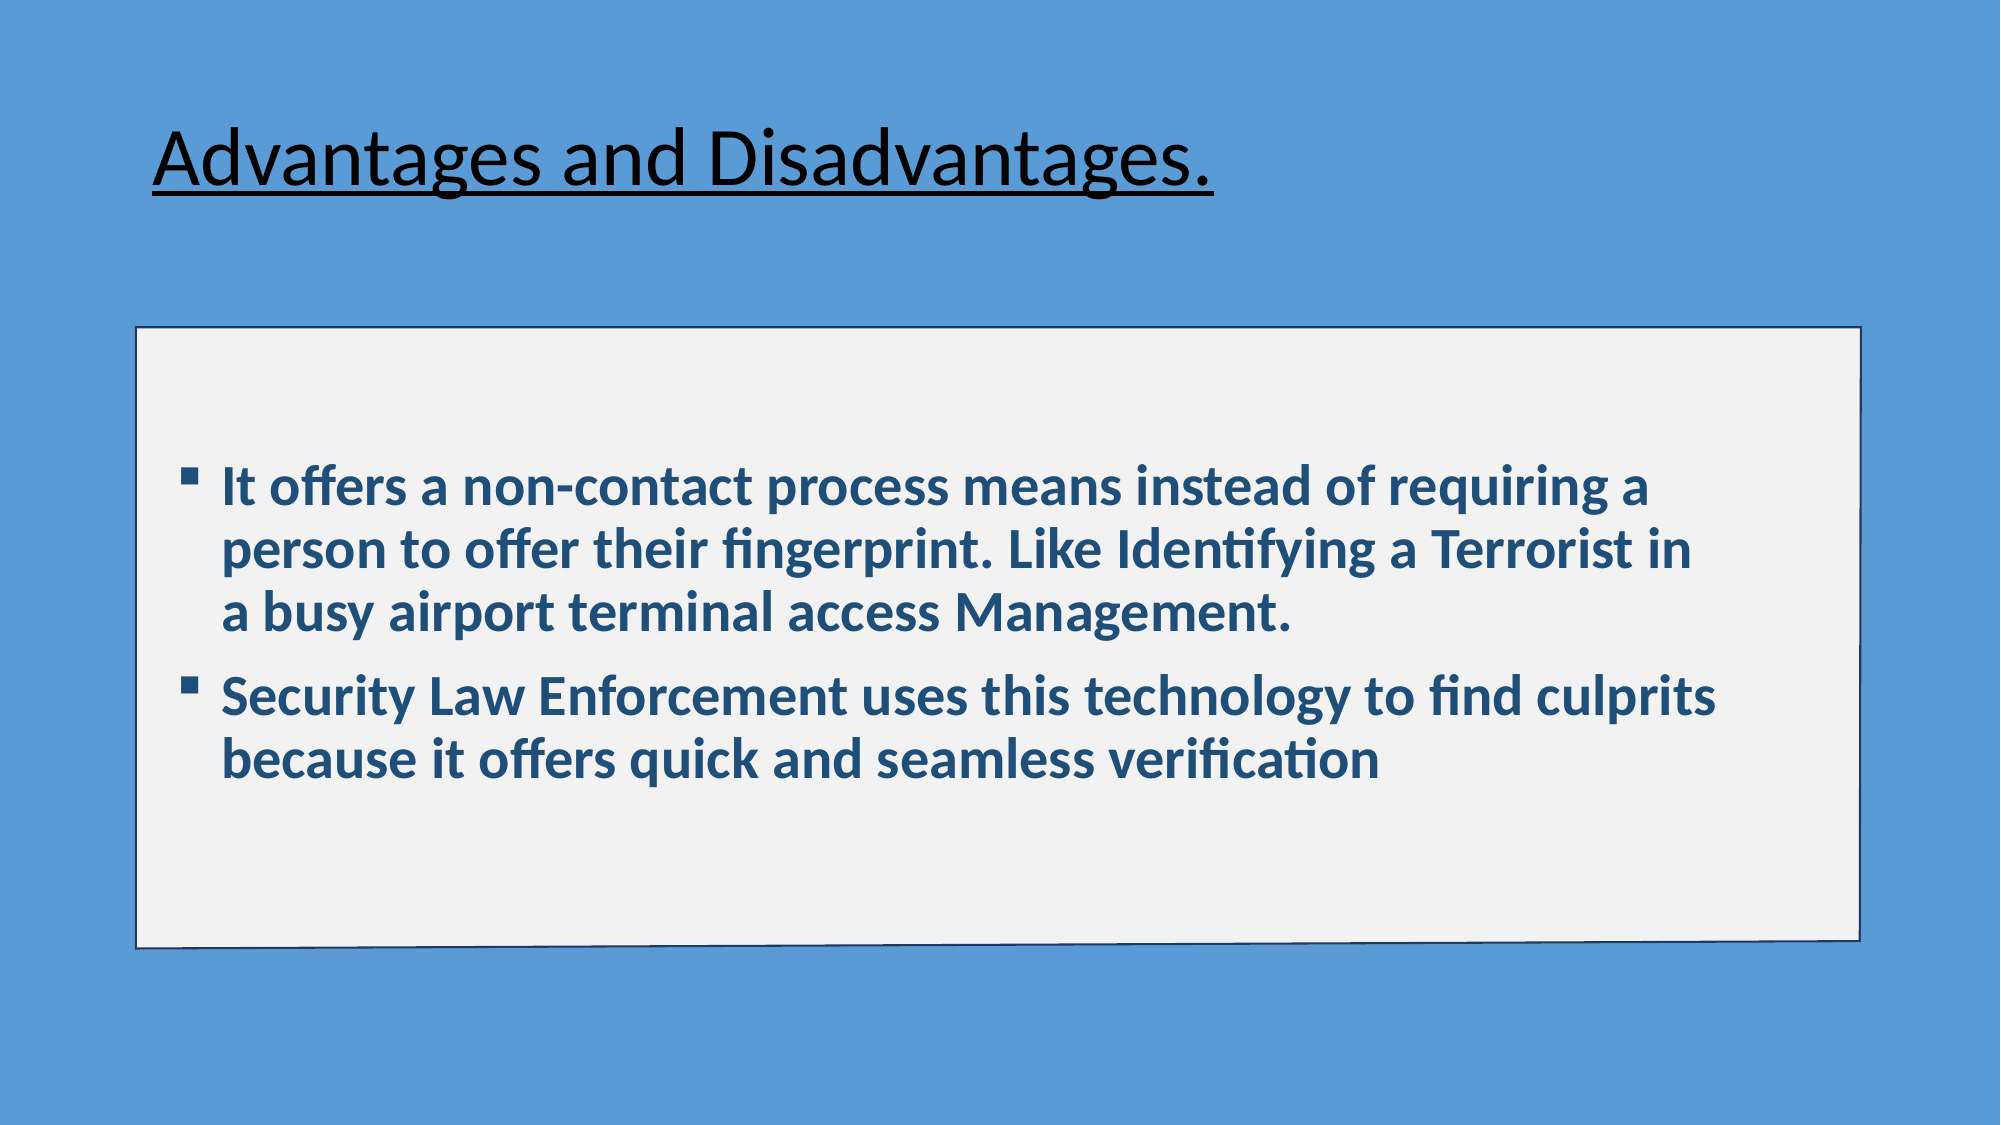

Advantages and Disadvantages.

It offers a non-contact process means instead of requiring a person to offer their fingerprint. Like Identifying a Terrorist in a busy airport terminal access Management.
Security Law Enforcement uses this technology to find culprits because it offers quick and seamless verification